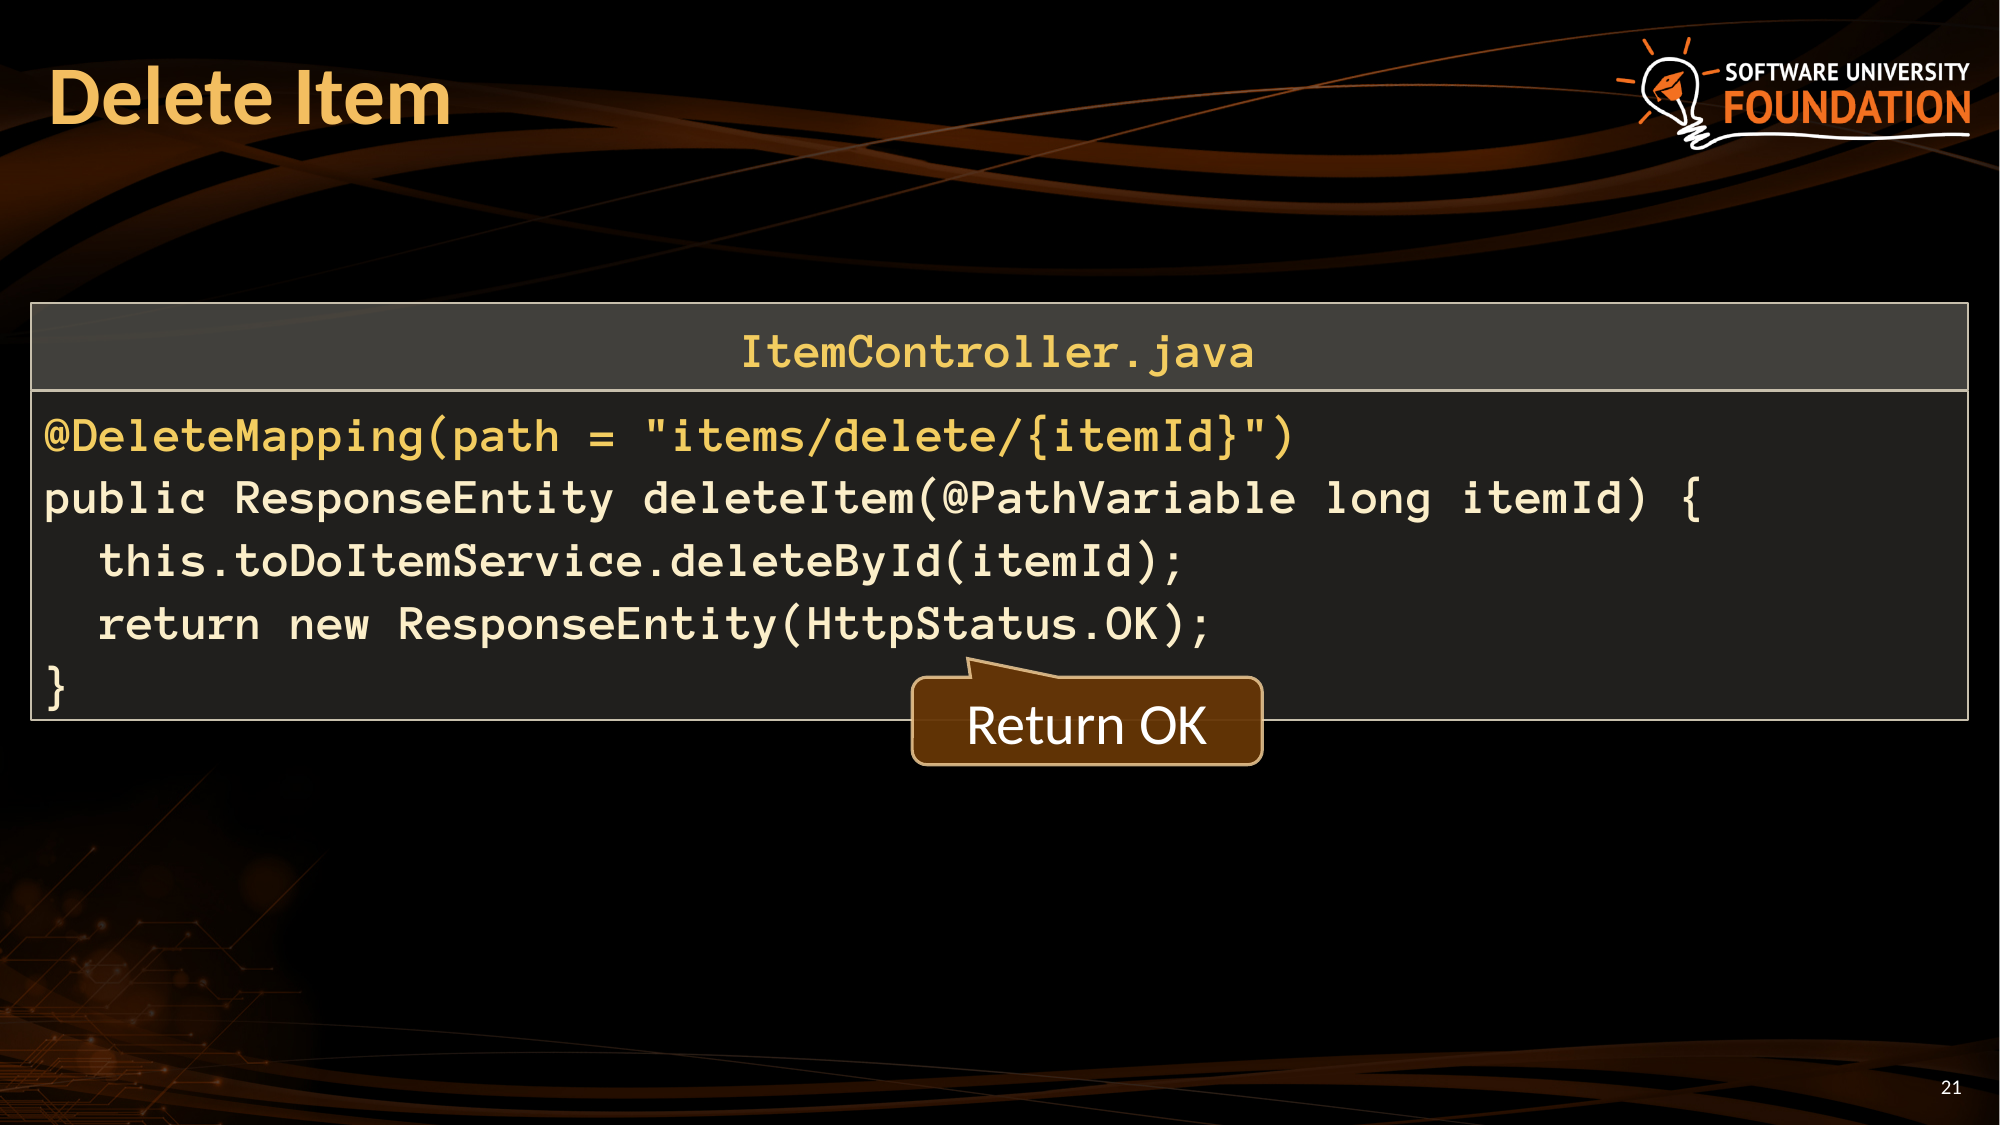

# Delete Item
ItemController.java
@DeleteMapping(path = "items/delete/{itemId}")
public ResponseEntity deleteItem(@PathVariable long itemId) {
  this.toDoItemService.deleteById(itemId);
  return new ResponseEntity(HttpStatus.OK);
}
Return OK
21